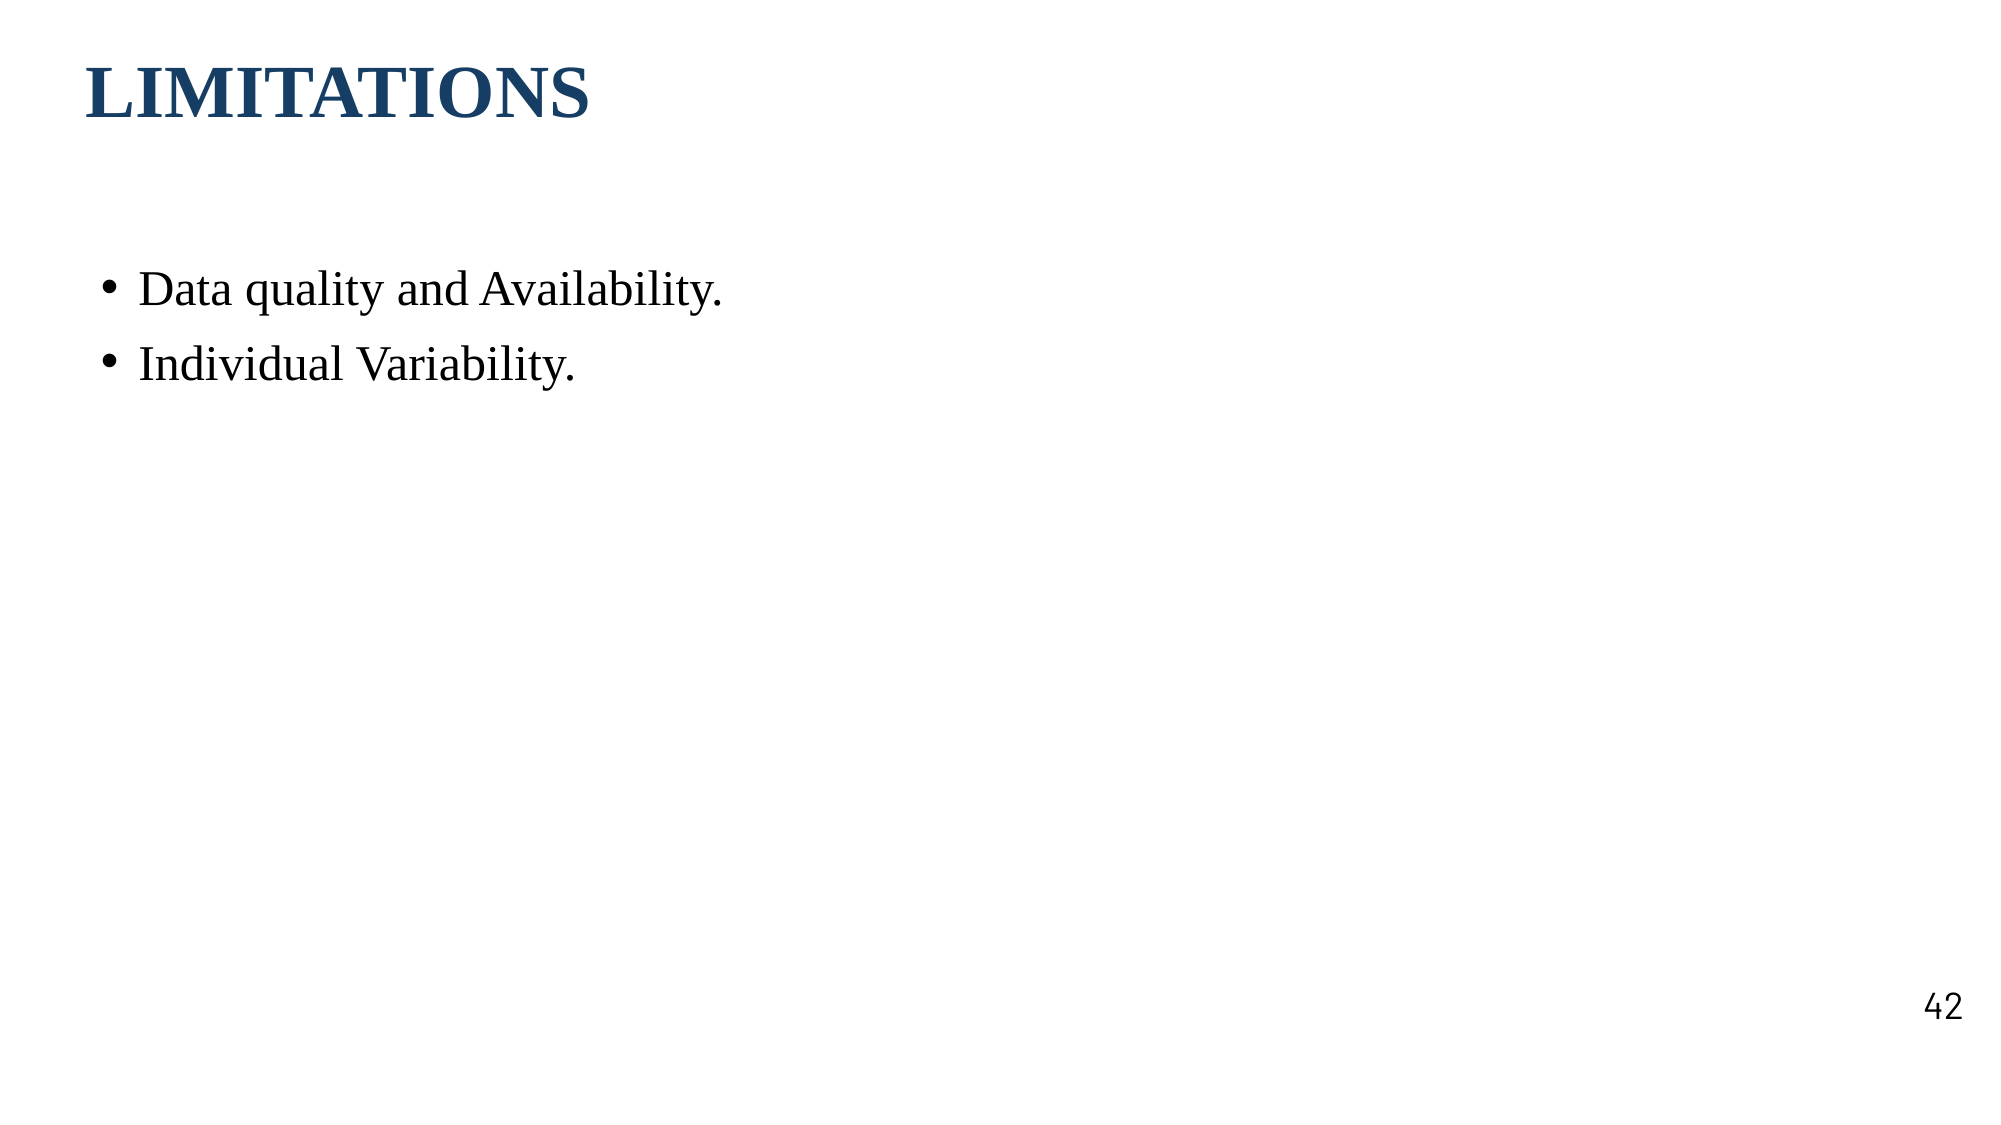

# LIMITATIONS
Data quality and Availability.
Individual Variability.

42